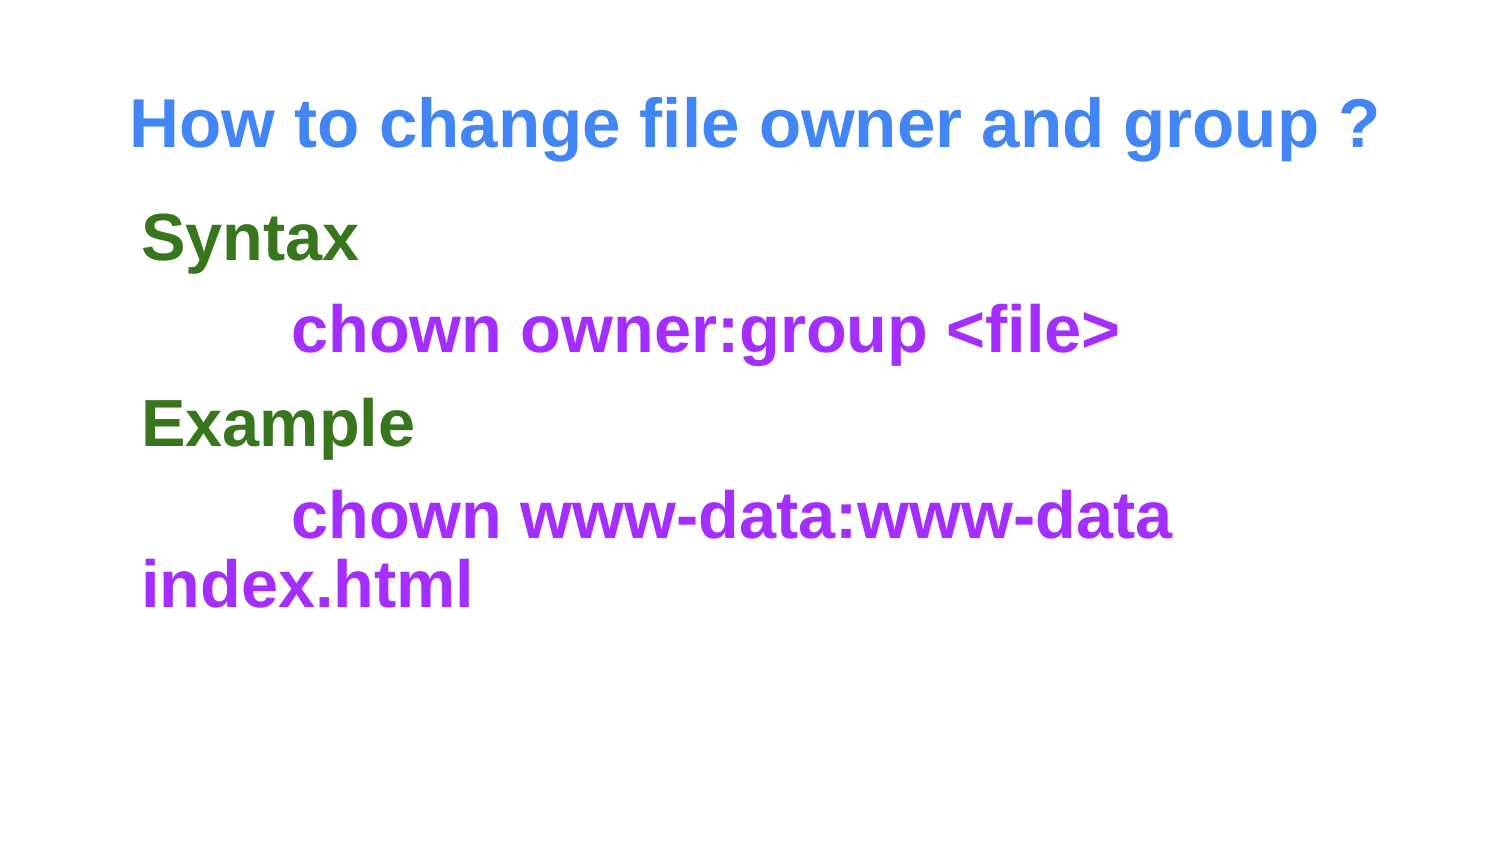

# How to change file owner and group ?
Syntax
	chown owner:group <file>
Example
	chown www-data:www-data index.html